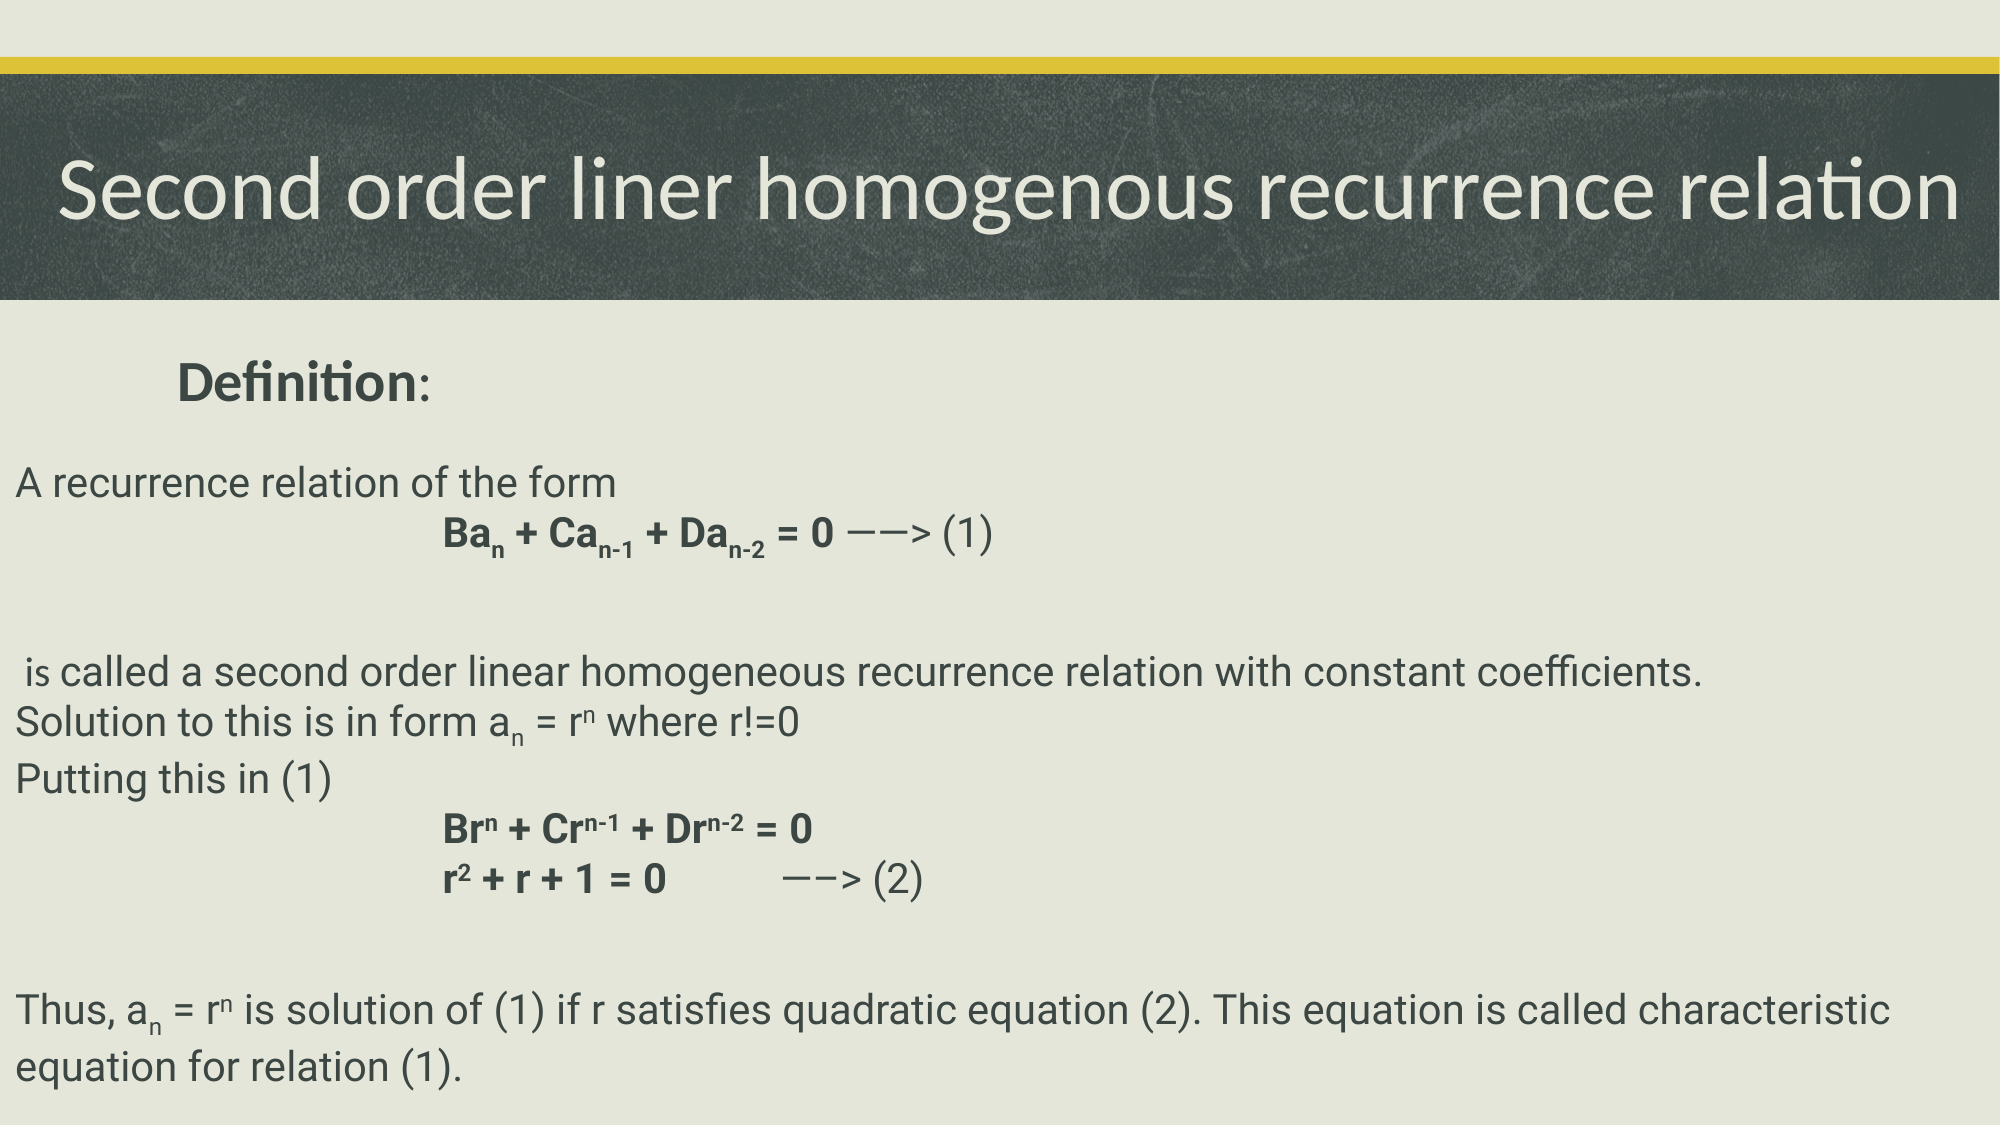

# Second order liner homogenous recurrence relation
Definition:
A recurrence relation of the form
                                             Ban + Can-1 + Dan-2 = 0 ——> (1)
 is called a second order linear homogeneous recurrence relation with constant coefficients.
Solution to this is in form an = rn where r!=0
Putting this in (1)
                                             Brn + Crn-1 + Drn-2 = 0
                                             r2 + r + 1 = 0           —–> (2)
Thus, an = rn is solution of (1) if r satisfies quadratic equation (2). This equation is called characteristic equation for relation (1).